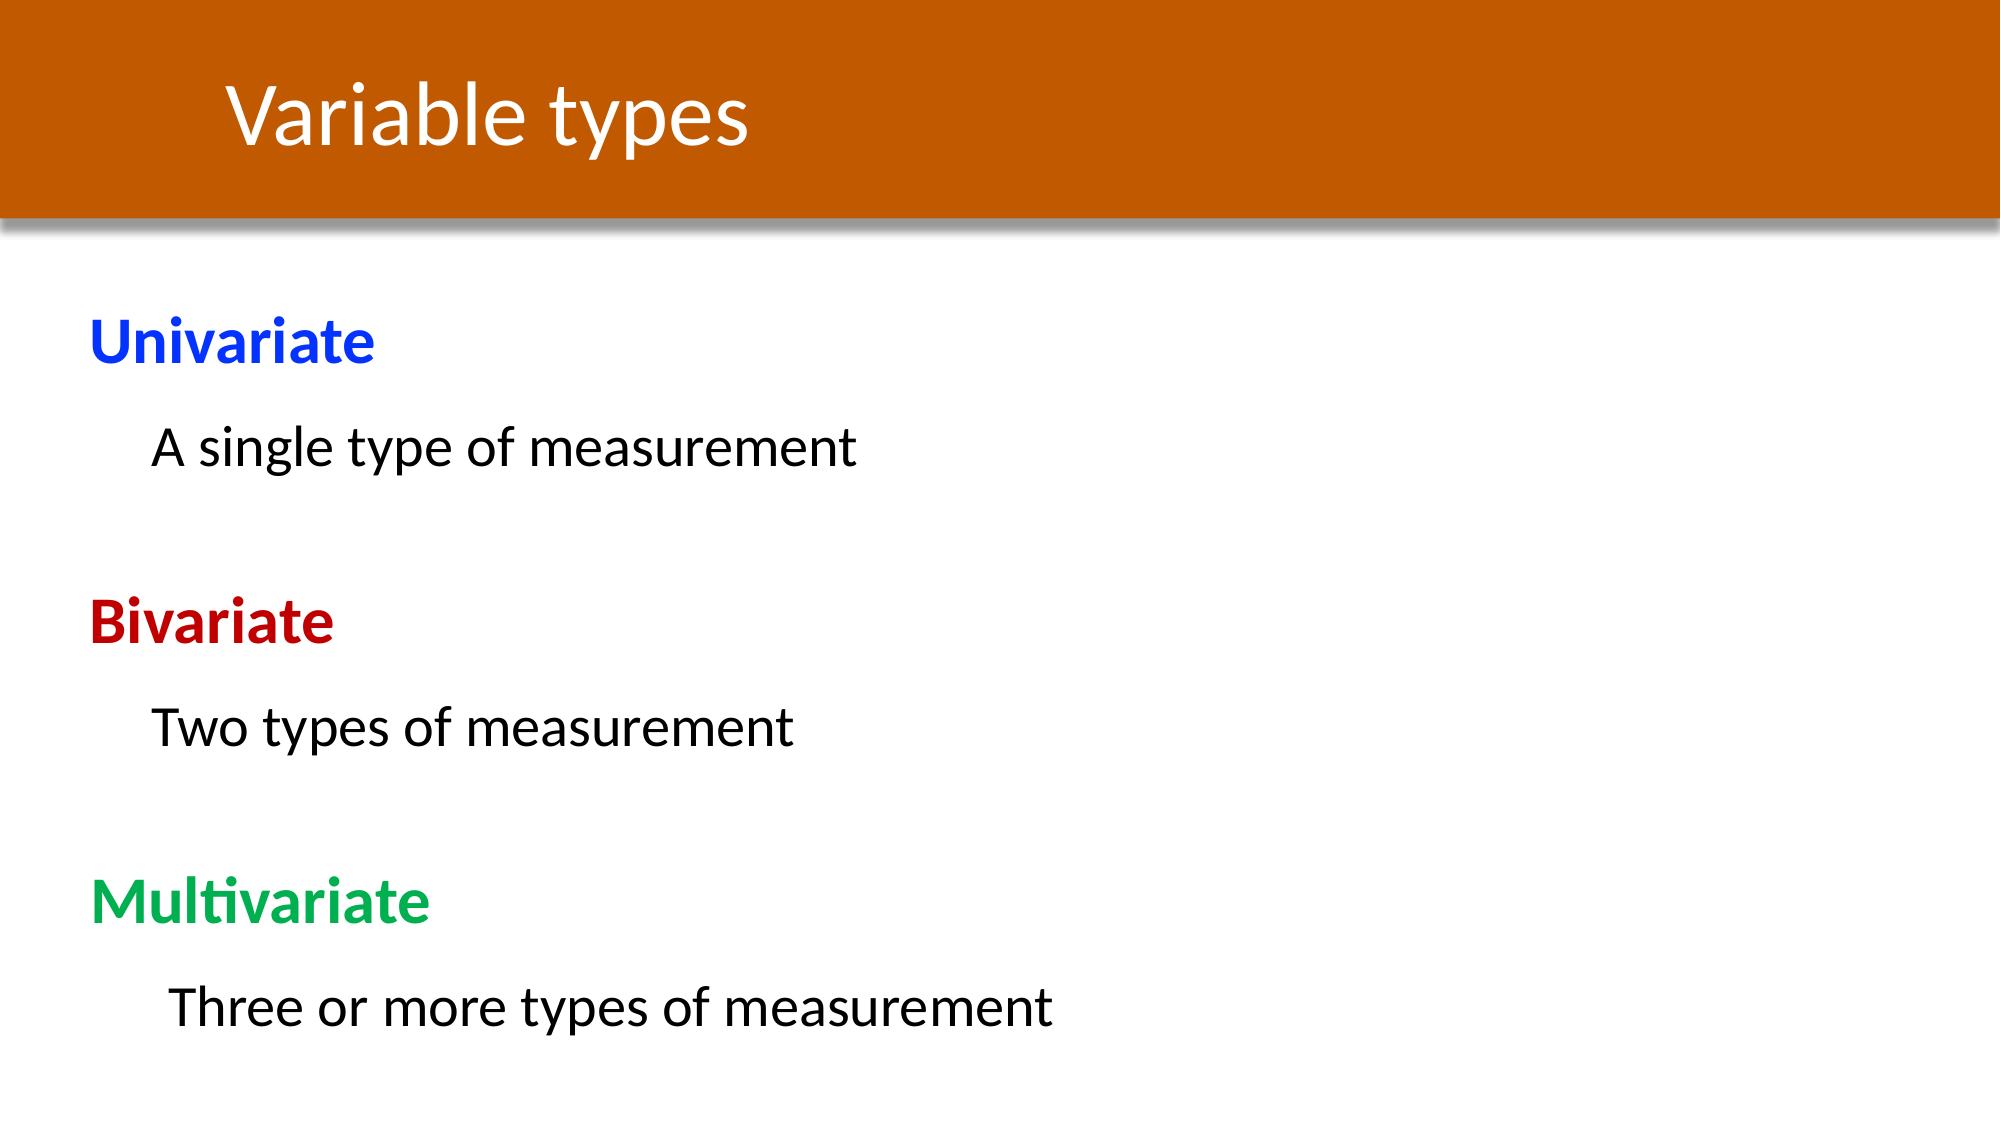

Variable types
Univariate
A single type of measurement
Bivariate
Two types of measurement
Multivariate
Three or more types of measurement